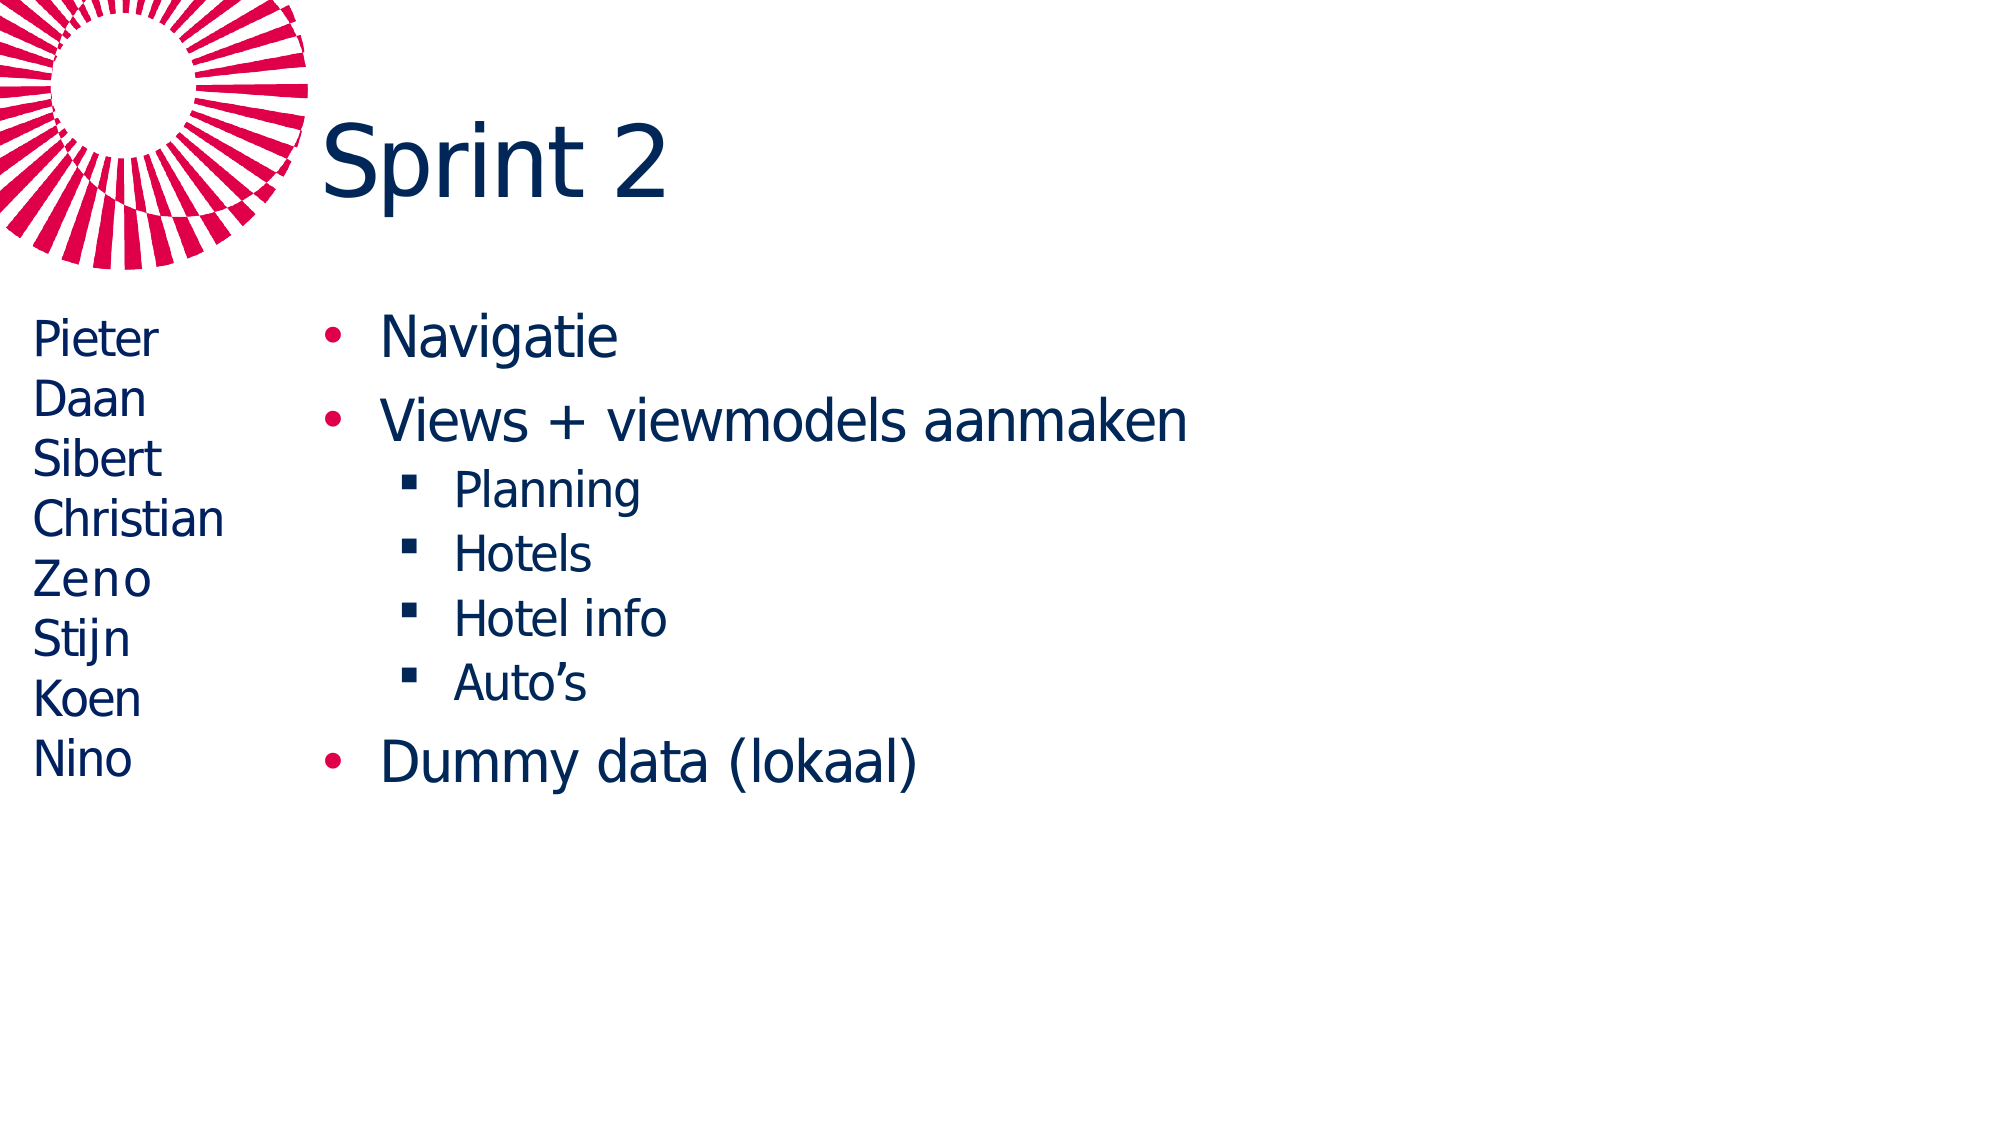

# Sprint 2
Pieter
Daan
Sibert
Christian
Zeno
Stijn
Koen
Nino
Navigatie
Views + viewmodels aanmaken
Planning
Hotels
Hotel info
Auto’s
Dummy data (lokaal)